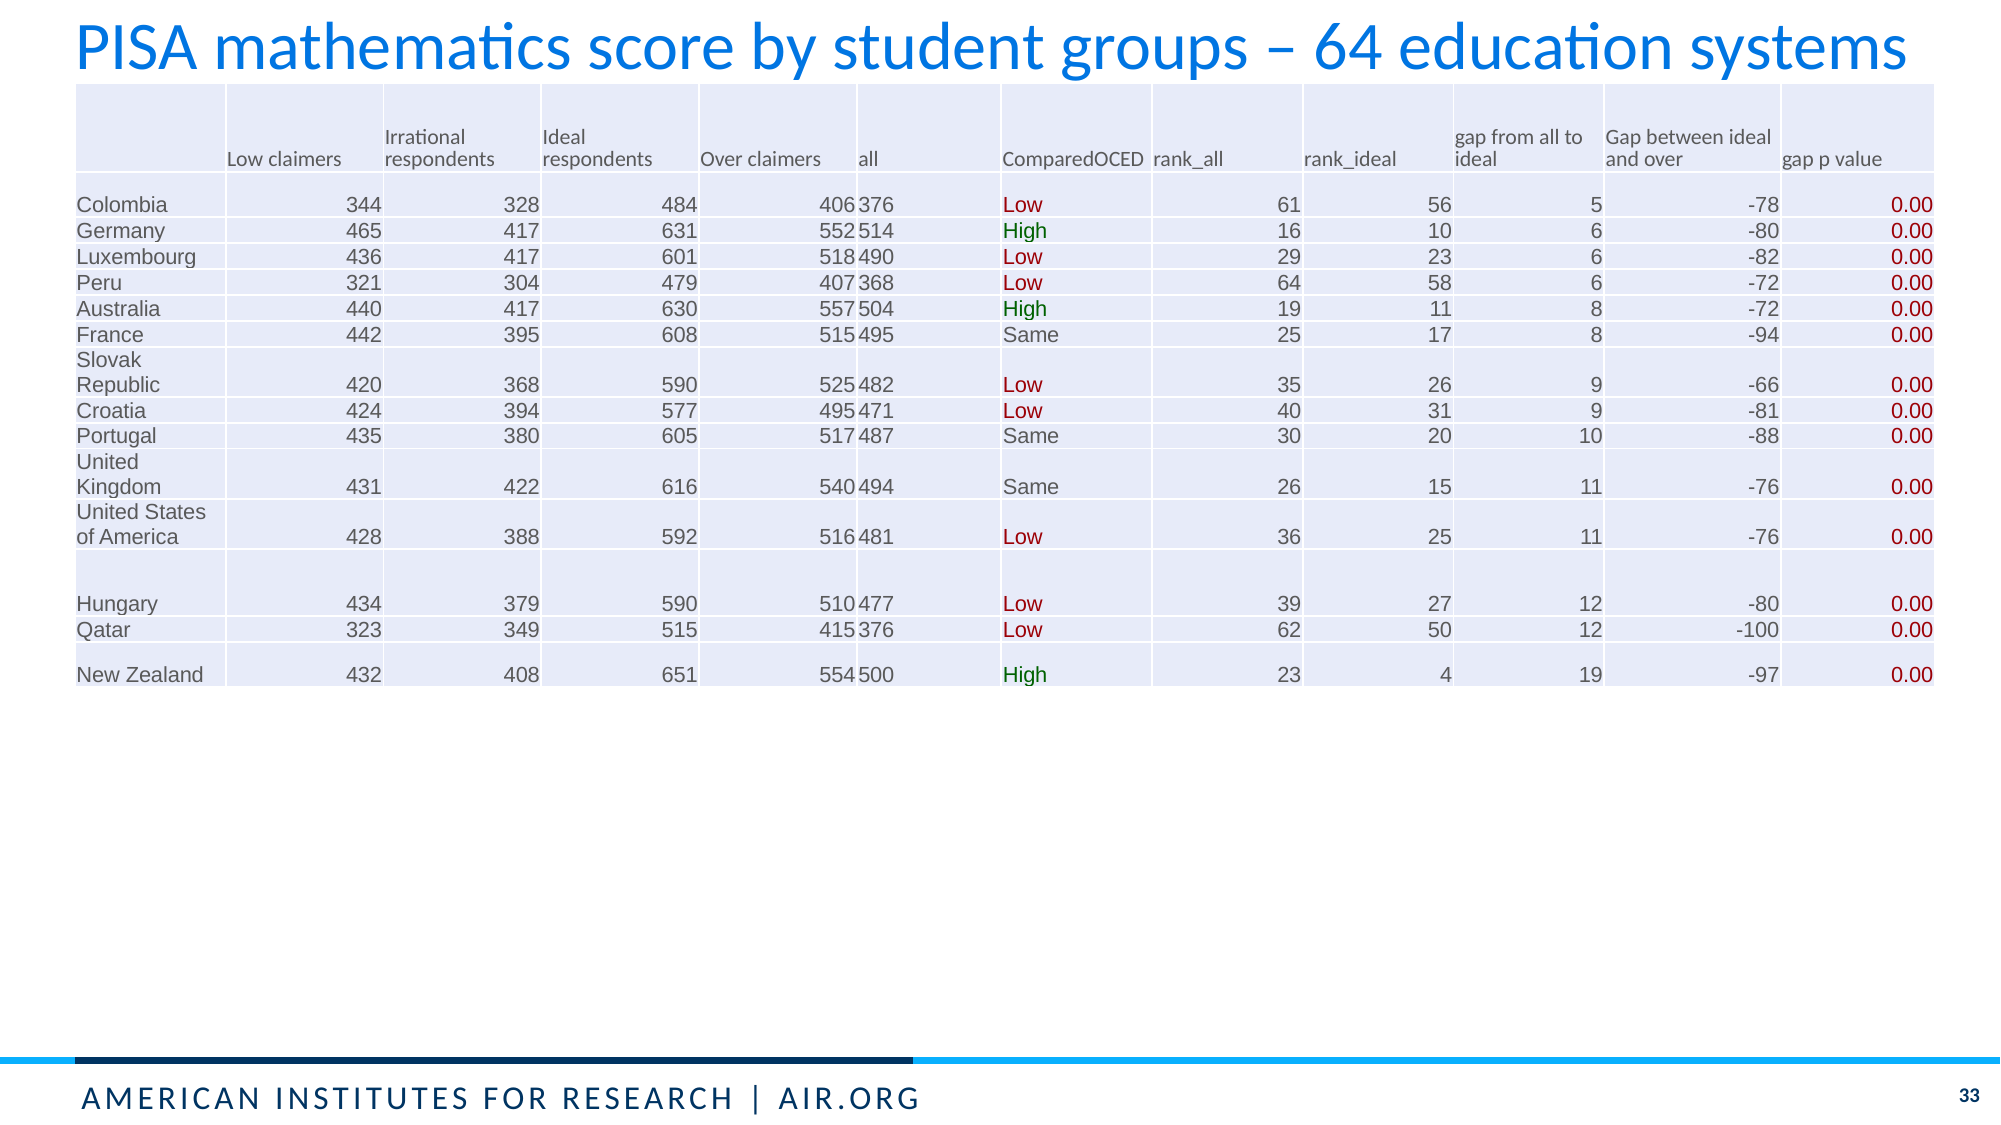

# PISA mathematics score by student groups – 64 education systems
|  | Low claimers | Irrational respondents | Ideal respondents | Over claimers | all | ComparedOCED | rank\_all | rank\_ideal | gap from all to ideal | Gap between ideal and over | gap p value |
| --- | --- | --- | --- | --- | --- | --- | --- | --- | --- | --- | --- |
| Colombia | 344 | 328 | 484 | 406 | 376 | Low | 61 | 56 | 5 | -78 | 0.00 |
| Germany | 465 | 417 | 631 | 552 | 514 | High | 16 | 10 | 6 | -80 | 0.00 |
| Luxembourg | 436 | 417 | 601 | 518 | 490 | Low | 29 | 23 | 6 | -82 | 0.00 |
| Peru | 321 | 304 | 479 | 407 | 368 | Low | 64 | 58 | 6 | -72 | 0.00 |
| Australia | 440 | 417 | 630 | 557 | 504 | High | 19 | 11 | 8 | -72 | 0.00 |
| France | 442 | 395 | 608 | 515 | 495 | Same | 25 | 17 | 8 | -94 | 0.00 |
| Slovak Republic | 420 | 368 | 590 | 525 | 482 | Low | 35 | 26 | 9 | -66 | 0.00 |
| Croatia | 424 | 394 | 577 | 495 | 471 | Low | 40 | 31 | 9 | -81 | 0.00 |
| Portugal | 435 | 380 | 605 | 517 | 487 | Same | 30 | 20 | 10 | -88 | 0.00 |
| United Kingdom | 431 | 422 | 616 | 540 | 494 | Same | 26 | 15 | 11 | -76 | 0.00 |
| United States of America | 428 | 388 | 592 | 516 | 481 | Low | 36 | 25 | 11 | -76 | 0.00 |
| Hungary | 434 | 379 | 590 | 510 | 477 | Low | 39 | 27 | 12 | -80 | 0.00 |
| Qatar | 323 | 349 | 515 | 415 | 376 | Low | 62 | 50 | 12 | -100 | 0.00 |
| New Zealand | 432 | 408 | 651 | 554 | 500 | High | 23 | 4 | 19 | -97 | 0.00 |
33